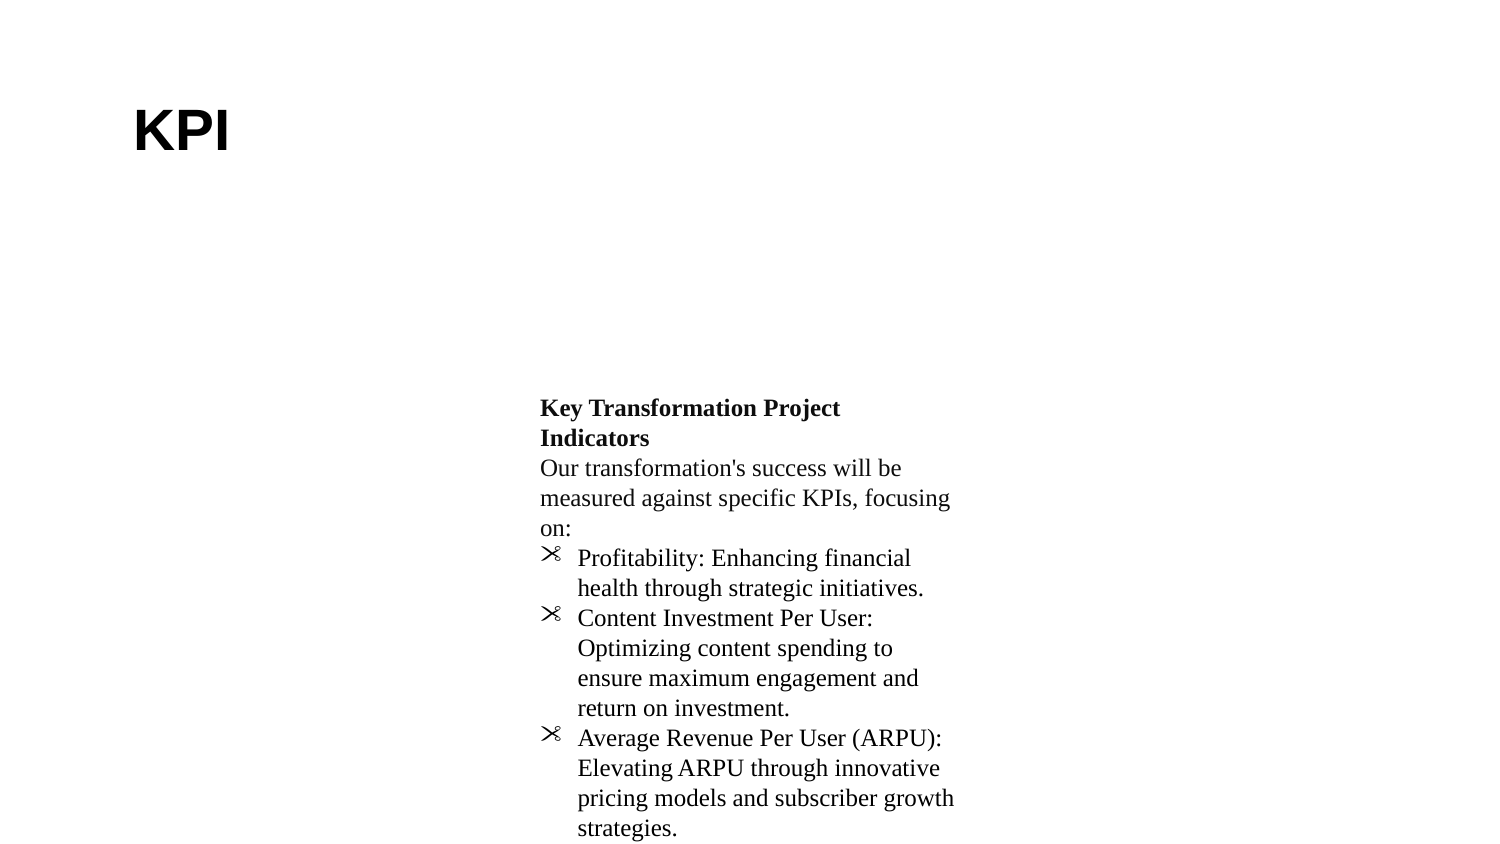

# KPI
Key Transformation Project Indicators
Our transformation's success will be measured against specific KPIs, focusing on:
Profitability: Enhancing financial health through strategic initiatives.
Content Investment Per User: Optimizing content spending to ensure maximum engagement and return on investment.
Average Revenue Per User (ARPU): Elevating ARPU through innovative pricing models and subscriber growth strategies.